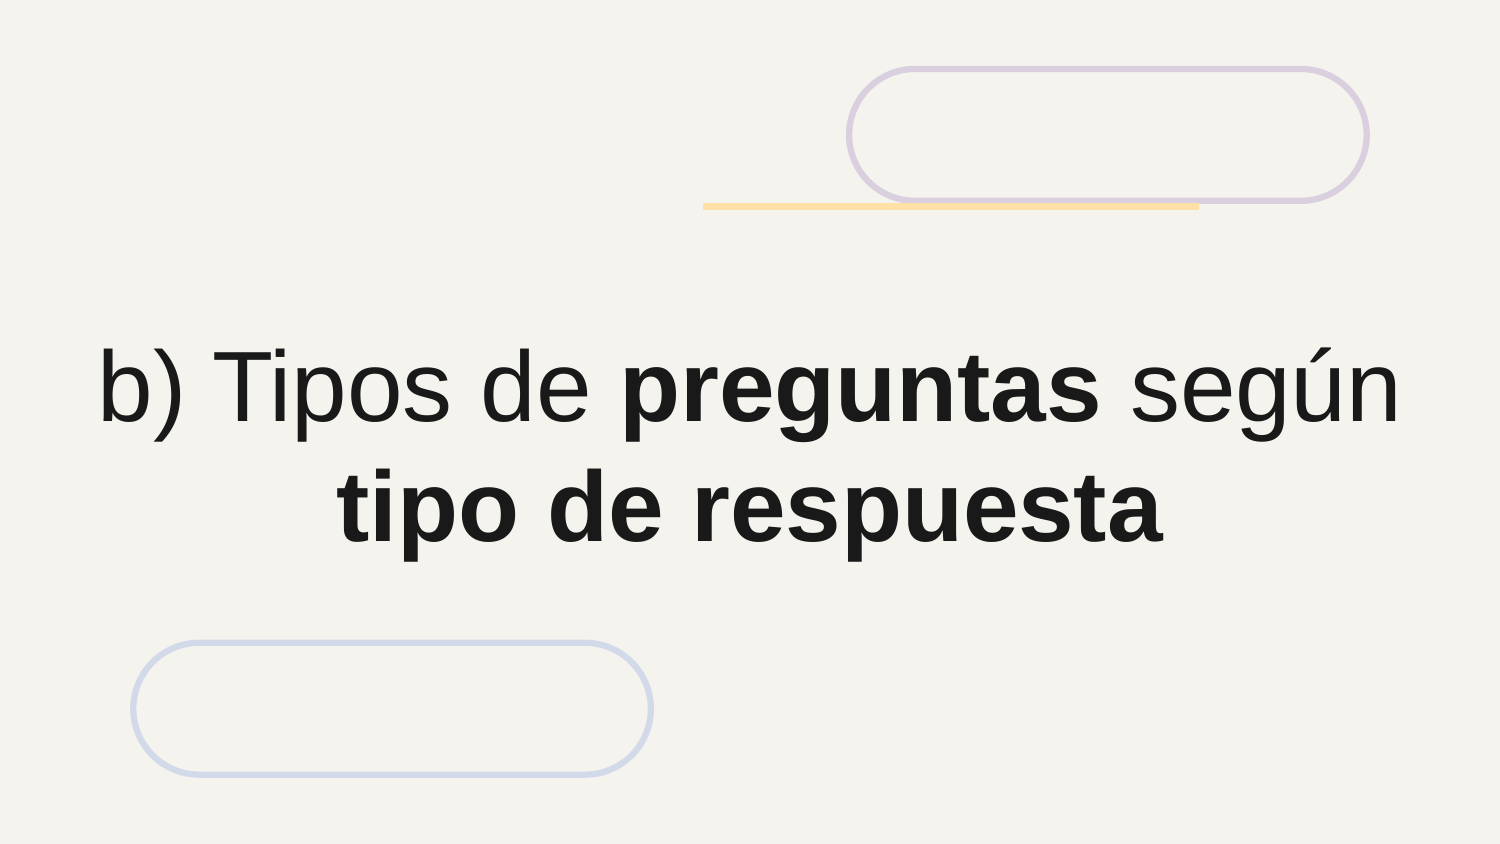

# b) Tipos de preguntas según tipo de respuesta